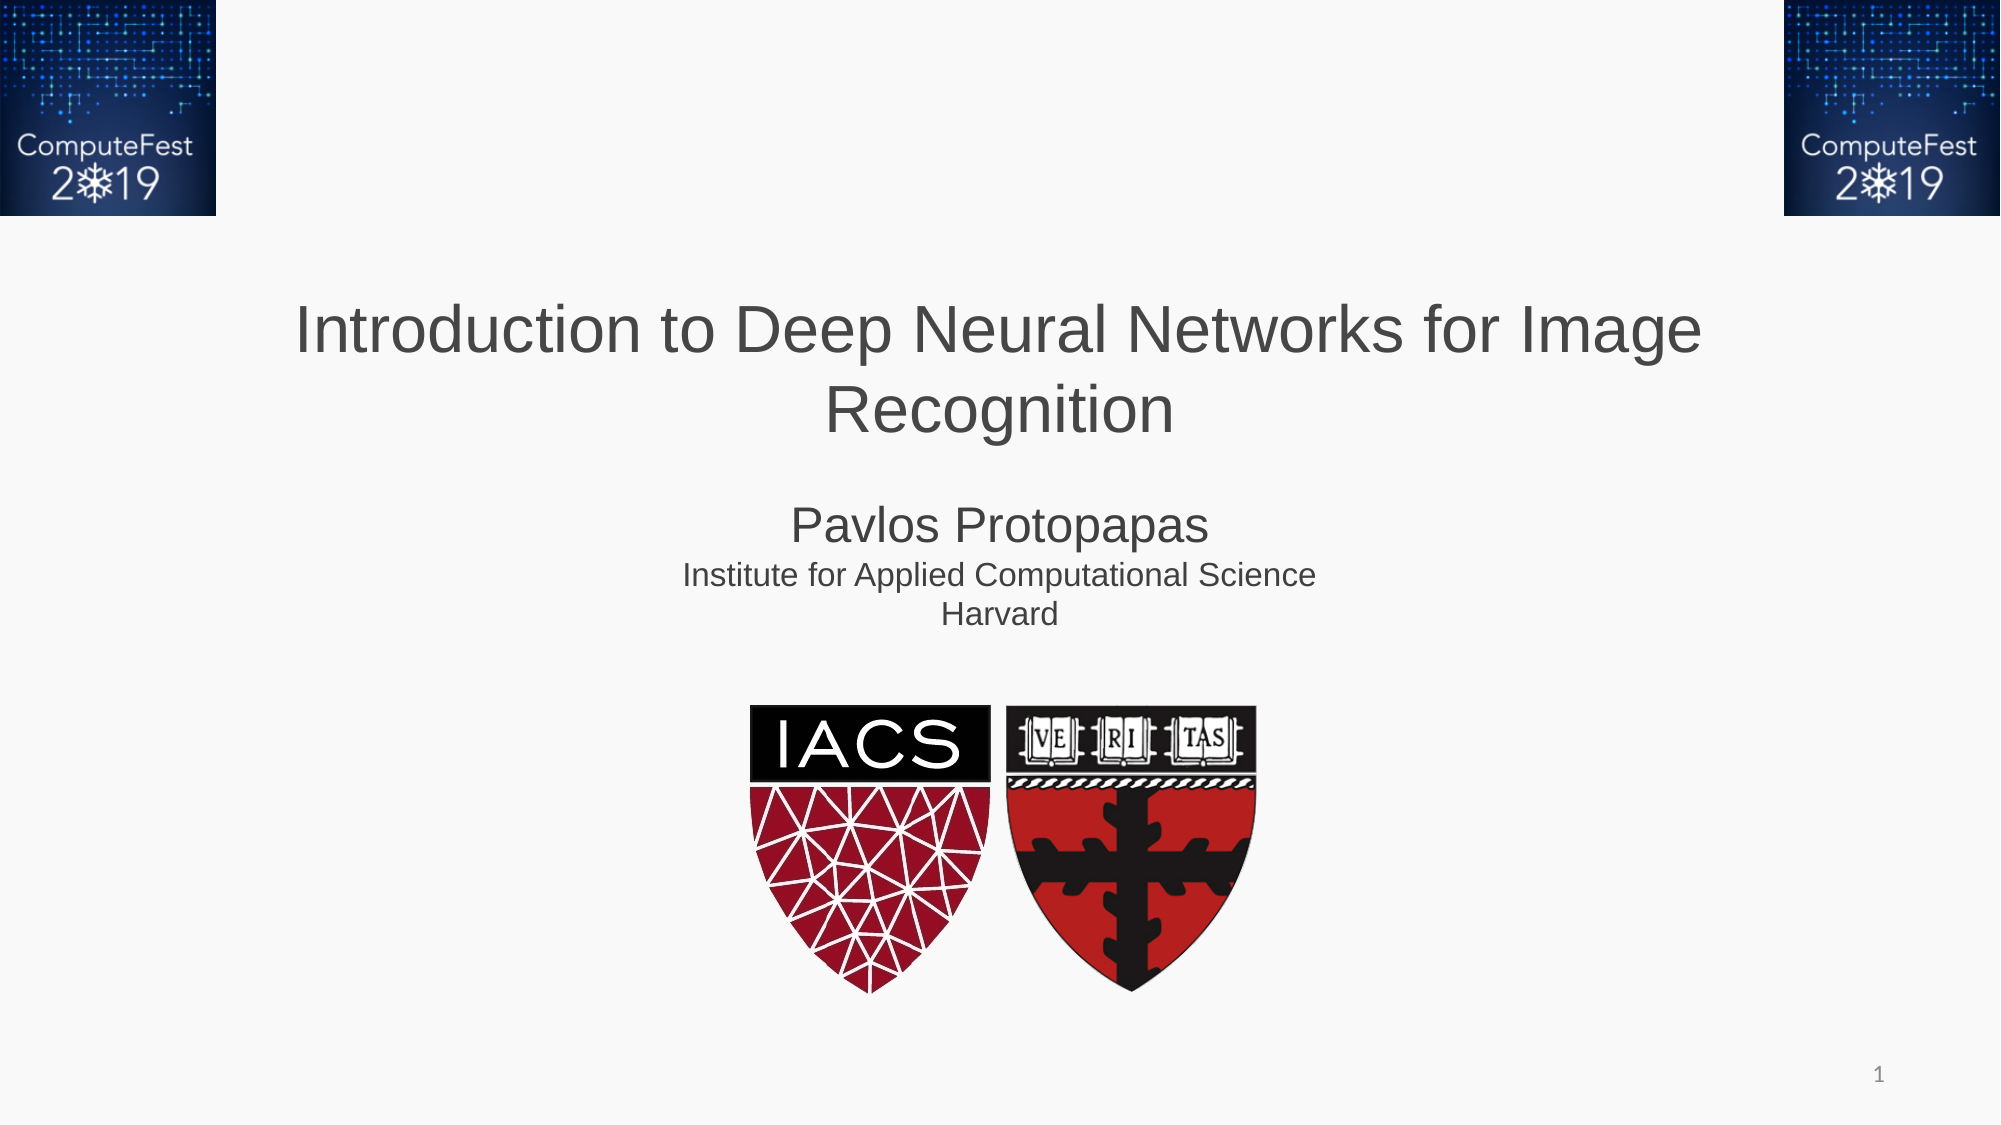

# Introduction to Deep Neural Networks for Image Recognition
1